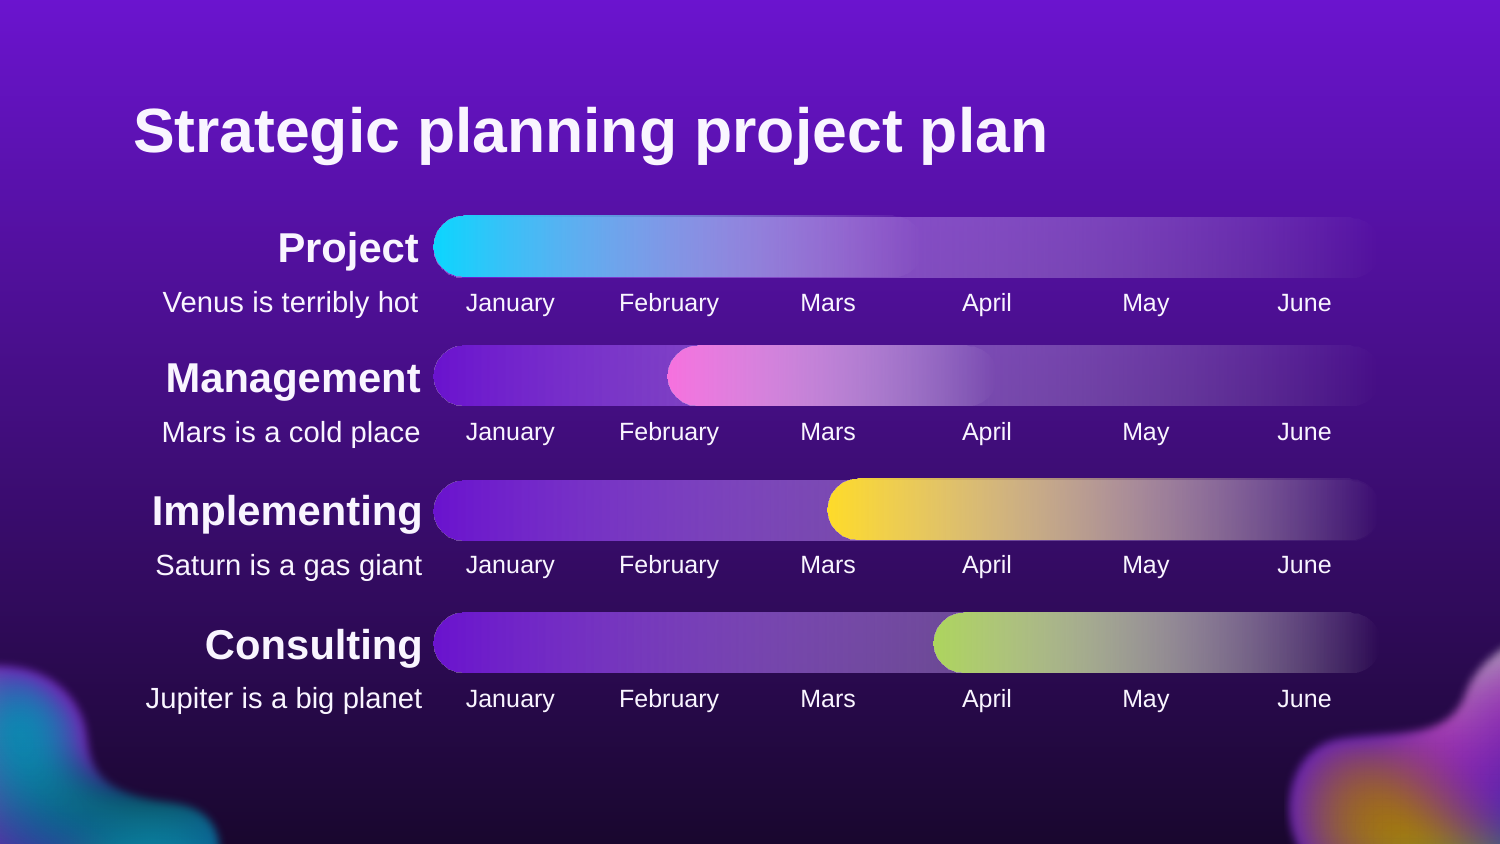

# Strategic planning project plan

Project

Venus is terribly hot
January
February
Mars
April
May
June
Management

Mars is a cold place
January
February
Mars
April
May
June

Implementing

Saturn is a gas giant
January
February
Mars
April
May
June
Consulting

Jupiter is a big planet
January
February
Mars
April
May
June